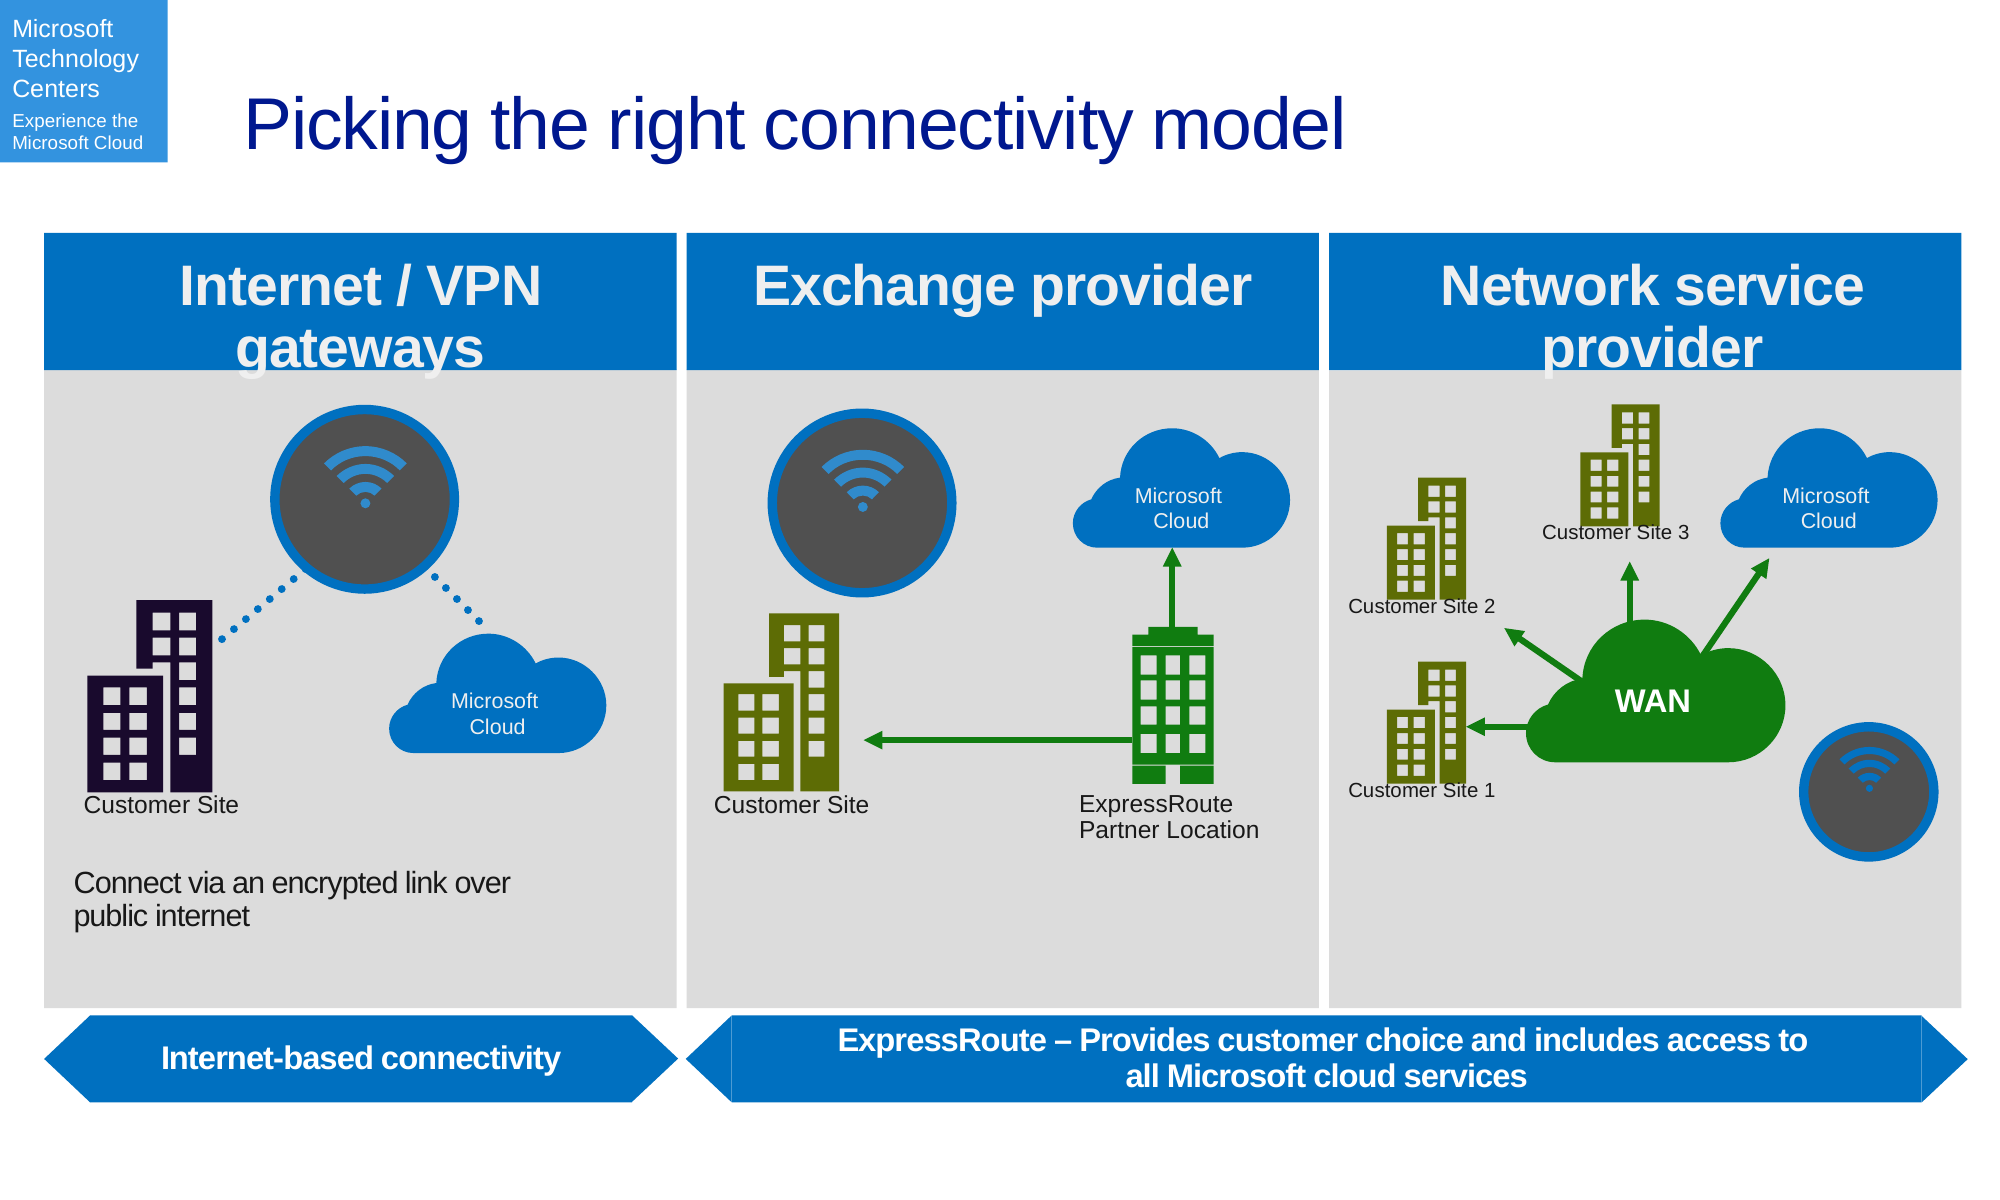

# Picking the right connectivity model
Internet / VPN gateways

Customer Site
Connect via an encrypted link over
public internet

Public
internet
Microsoft
Cloud
Internet-based connectivity

Exchange provider

Public
internet
Microsoft
Cloud

Customer Site

ExpressRoute
Partner Location
Peer at an ExpressRoute location, an Exchange Provider facility
Network service provider

Microsoft
Cloud

Customer Site 3
Customer Site 2

WAN

Internet
Customer Site 1
Connection from WAN provided by Network Service Provider.
Azure becomes another site on the customer’s WAN.
ExpressRoute – Provides customer choice and includes access to
all Microsoft cloud services